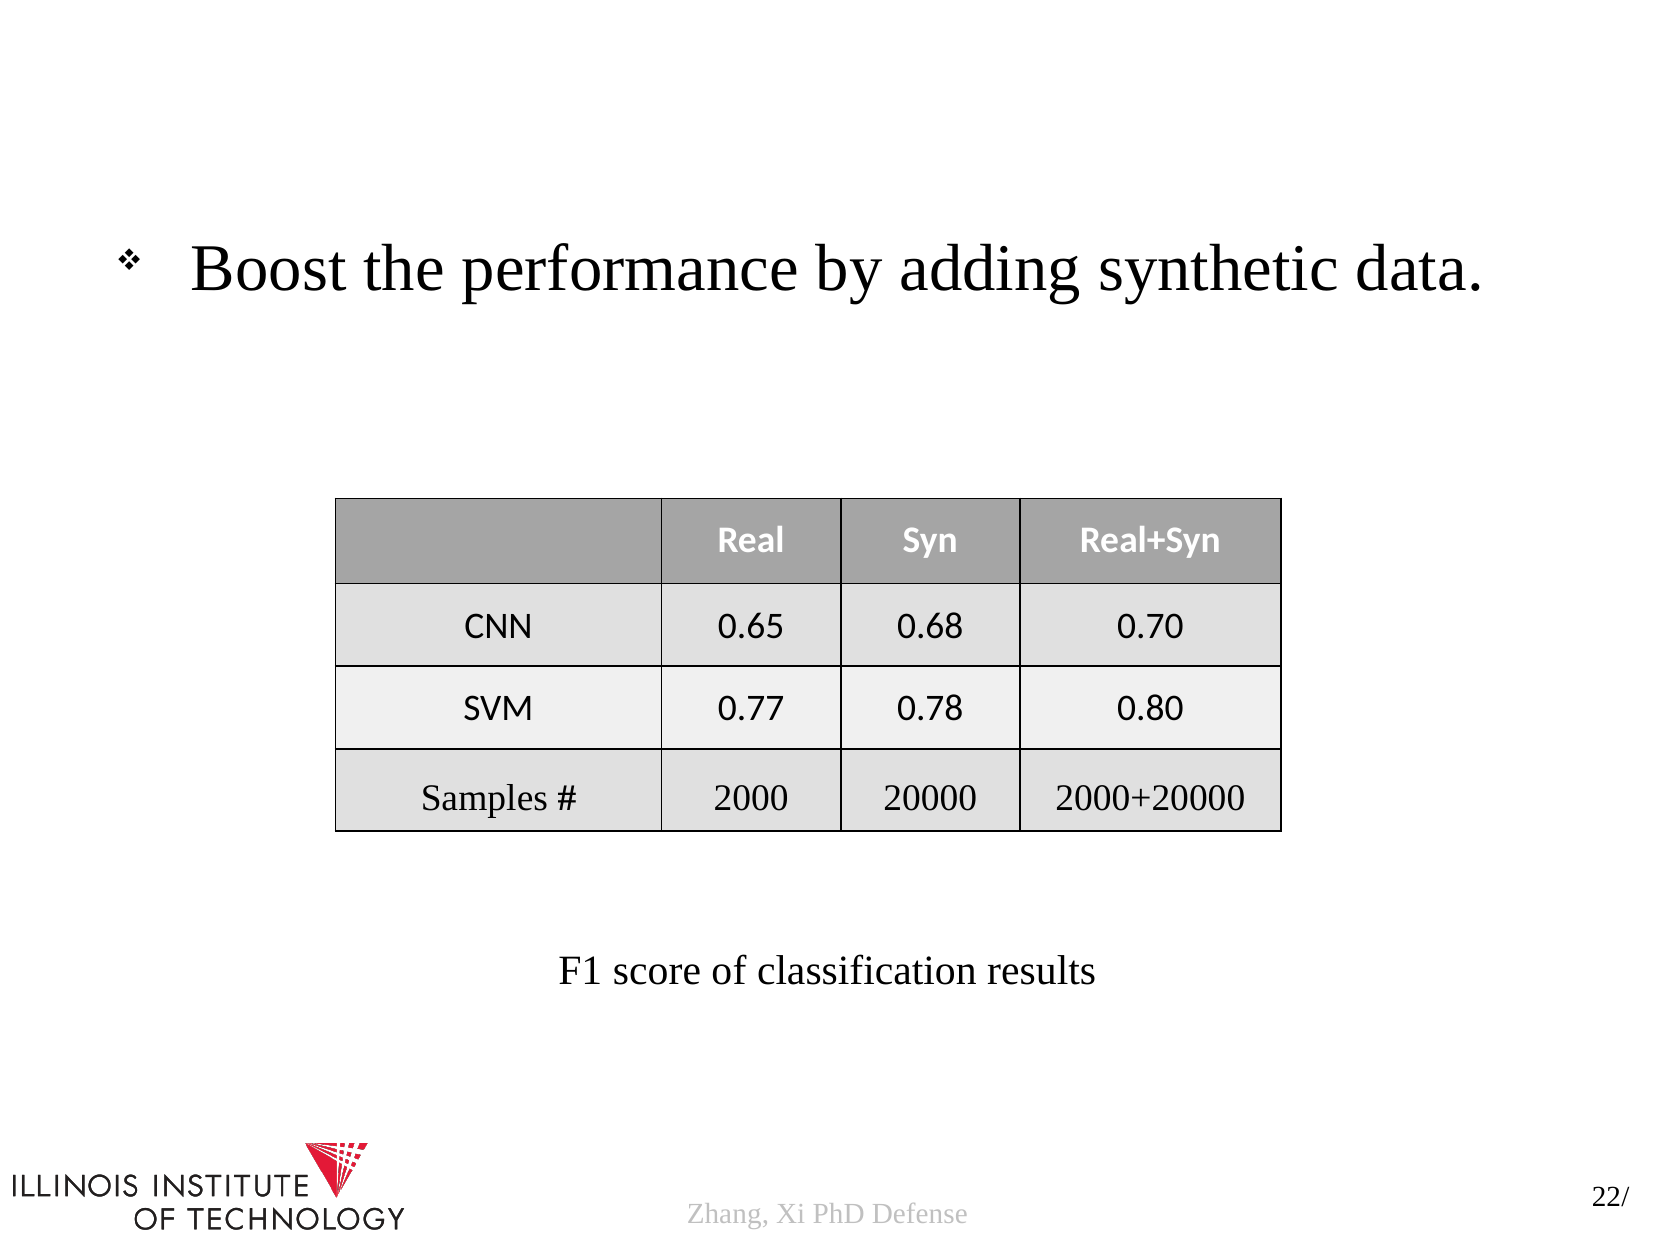

Boost the performance by adding synthetic data.
|  | Real | Syn | Real+Syn |
| --- | --- | --- | --- |
| CNN | 0.65 | 0.68 | 0.70 |
| SVM | 0.77 | 0.78 | 0.80 |
| Samples # | 2000 | 20000 | 2000+20000 |
F1 score of classification results
22/
Zhang, Xi PhD Defense